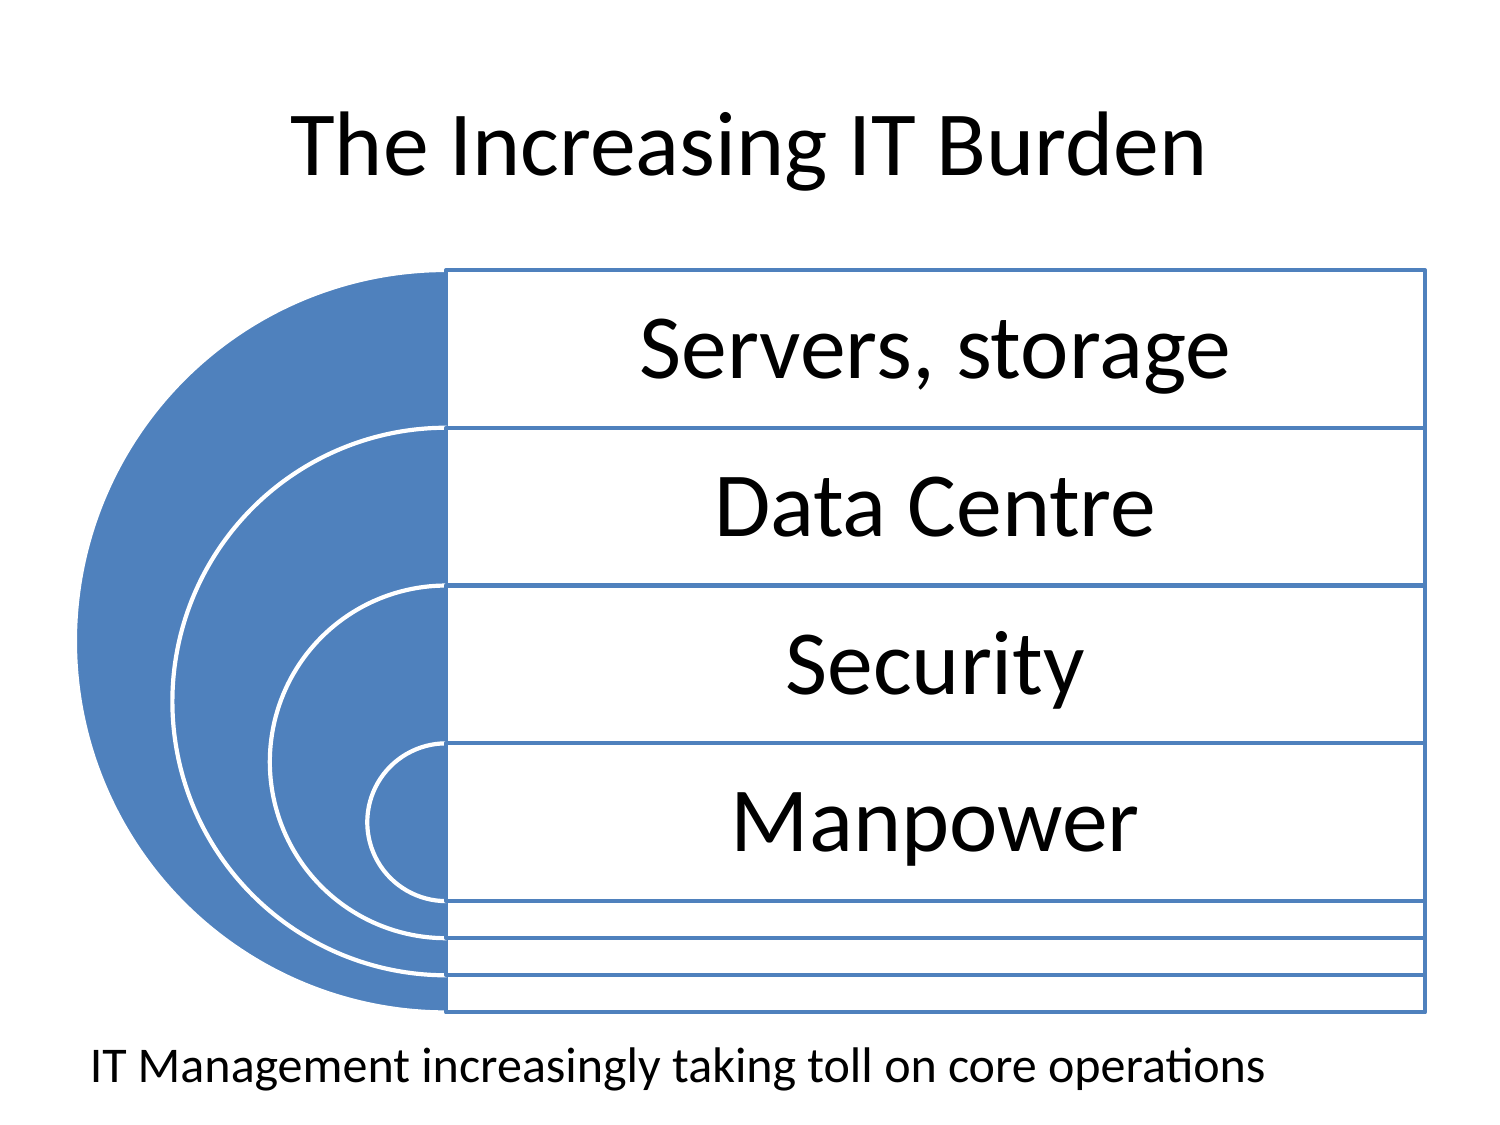

# The Increasing IT Burden
Servers, storage
Data Centre
Security
Manpower
IT Management increasingly taking toll on core operations